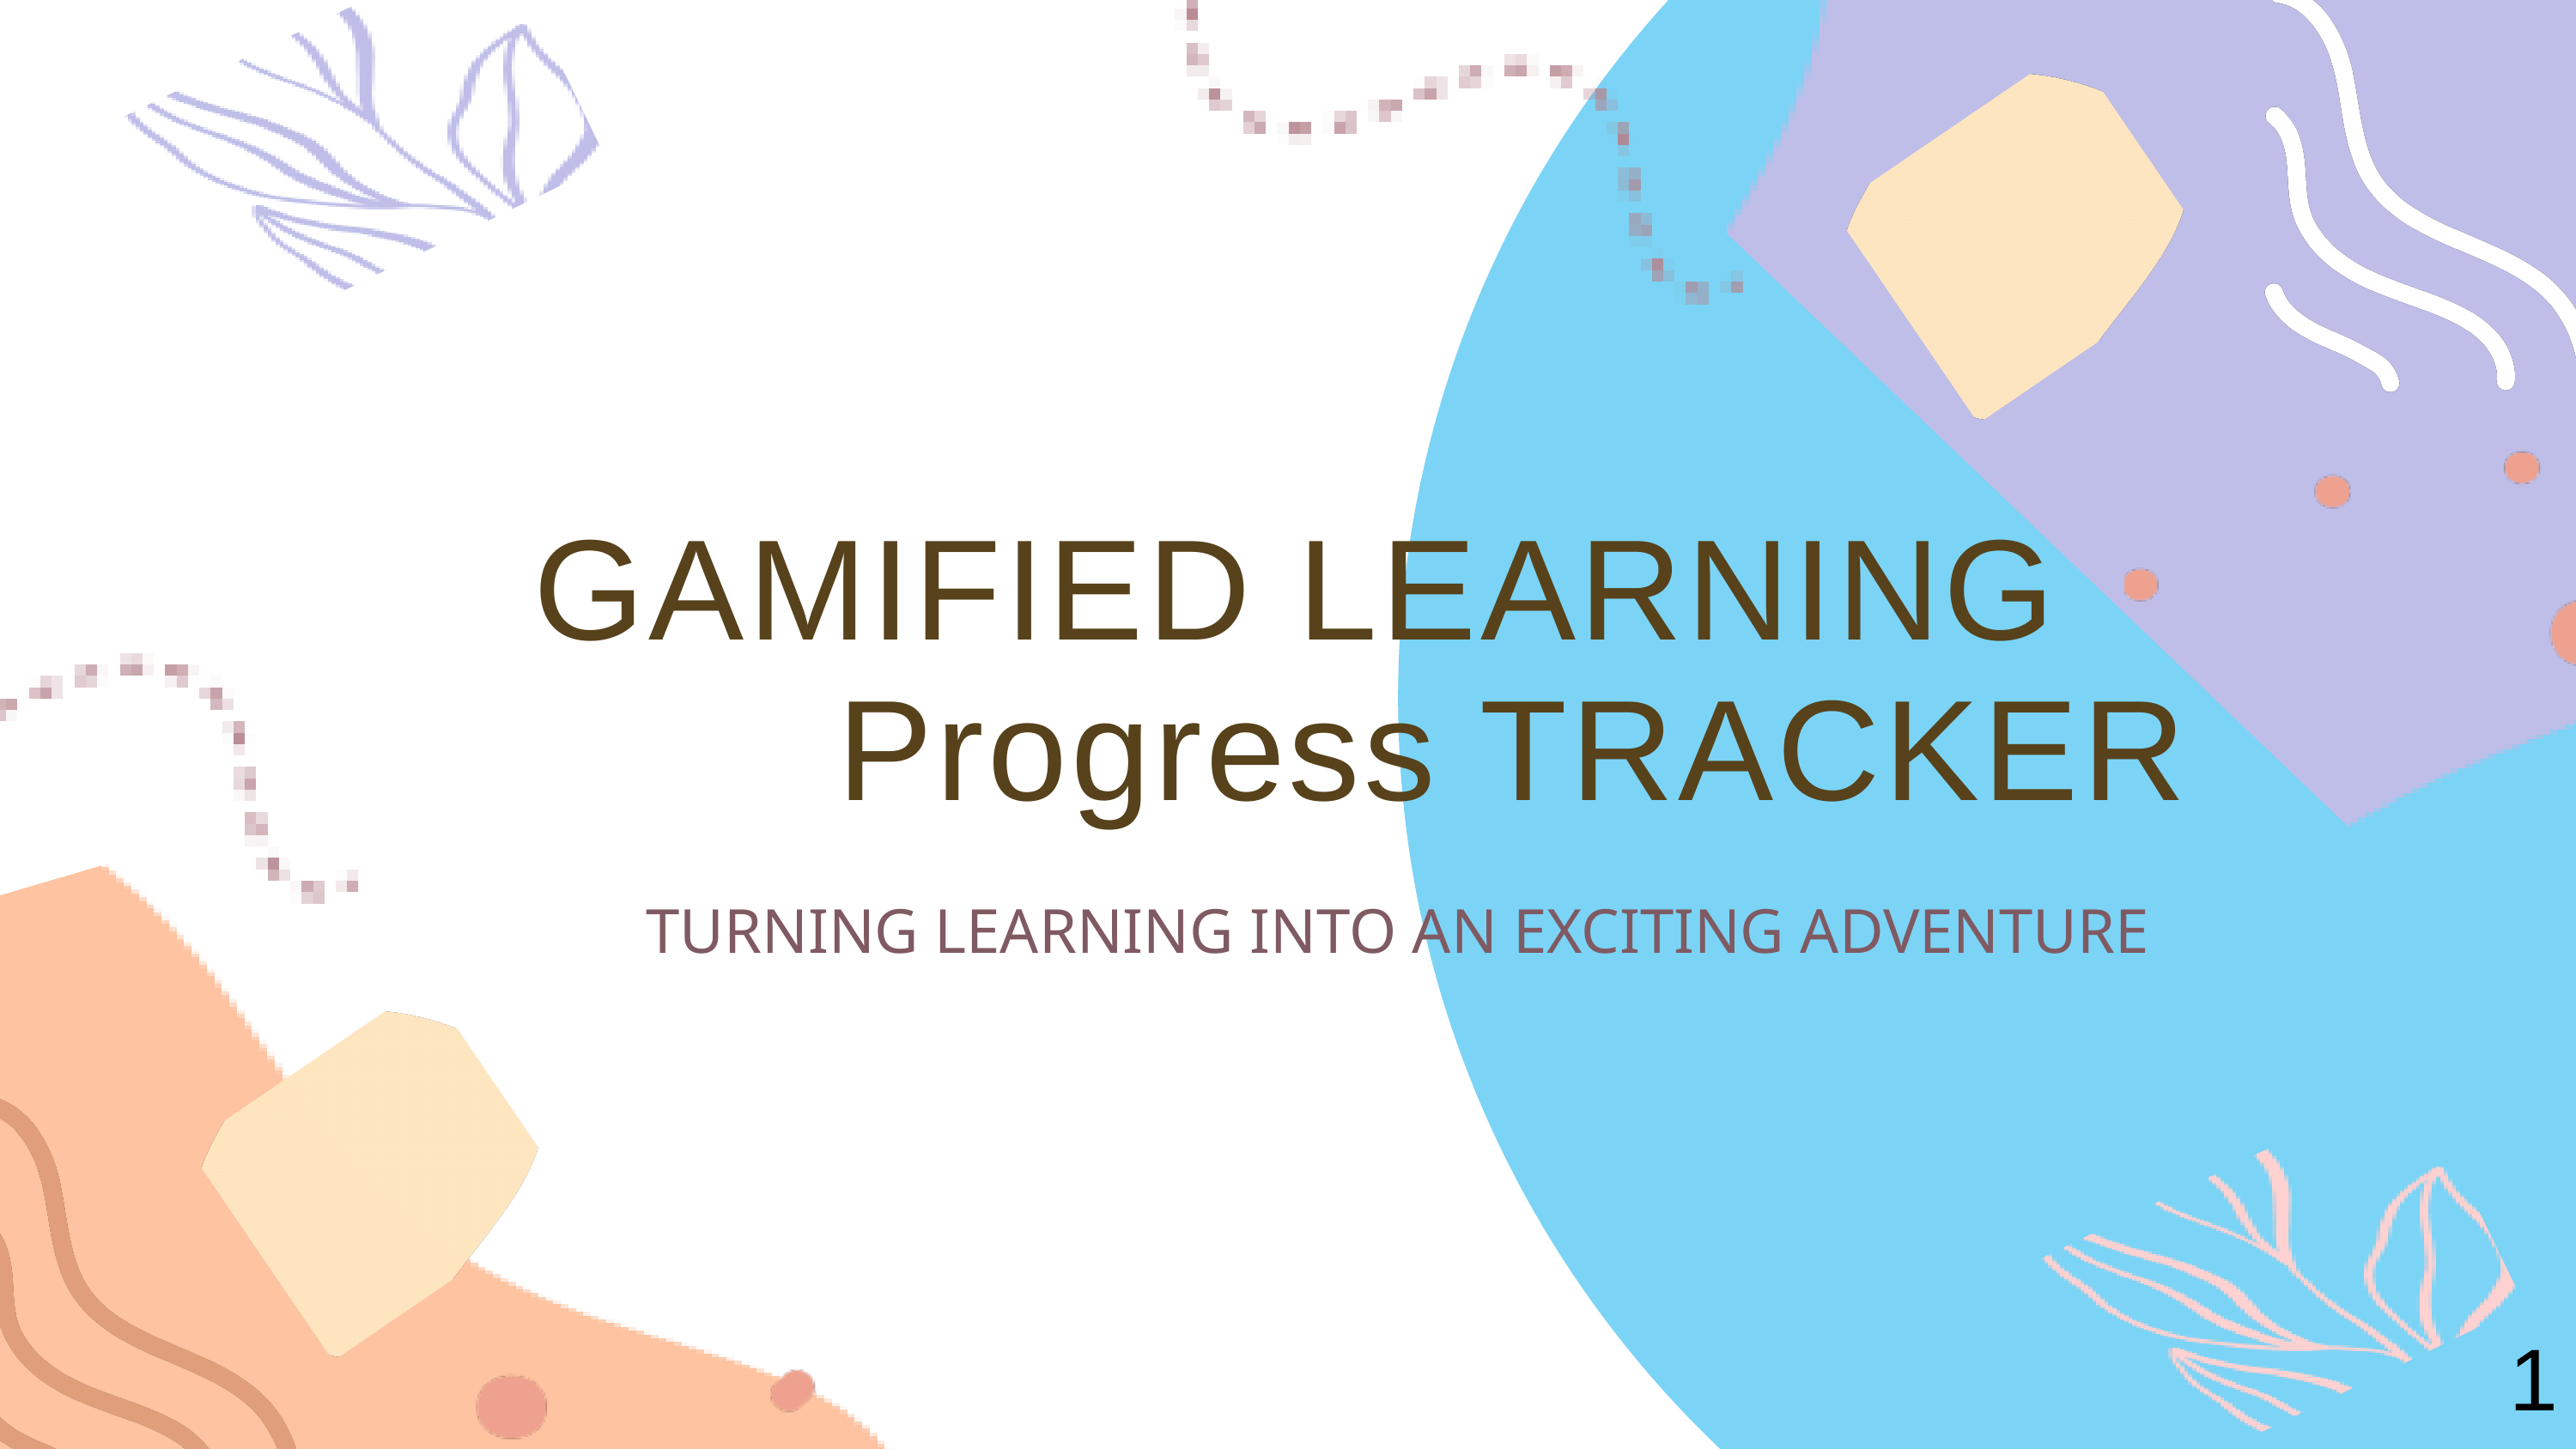

GAMIFIED LEARNING
          Progress TRACKER

TURNING LEARNING INTO AN EXCITING ADVENTURE

1